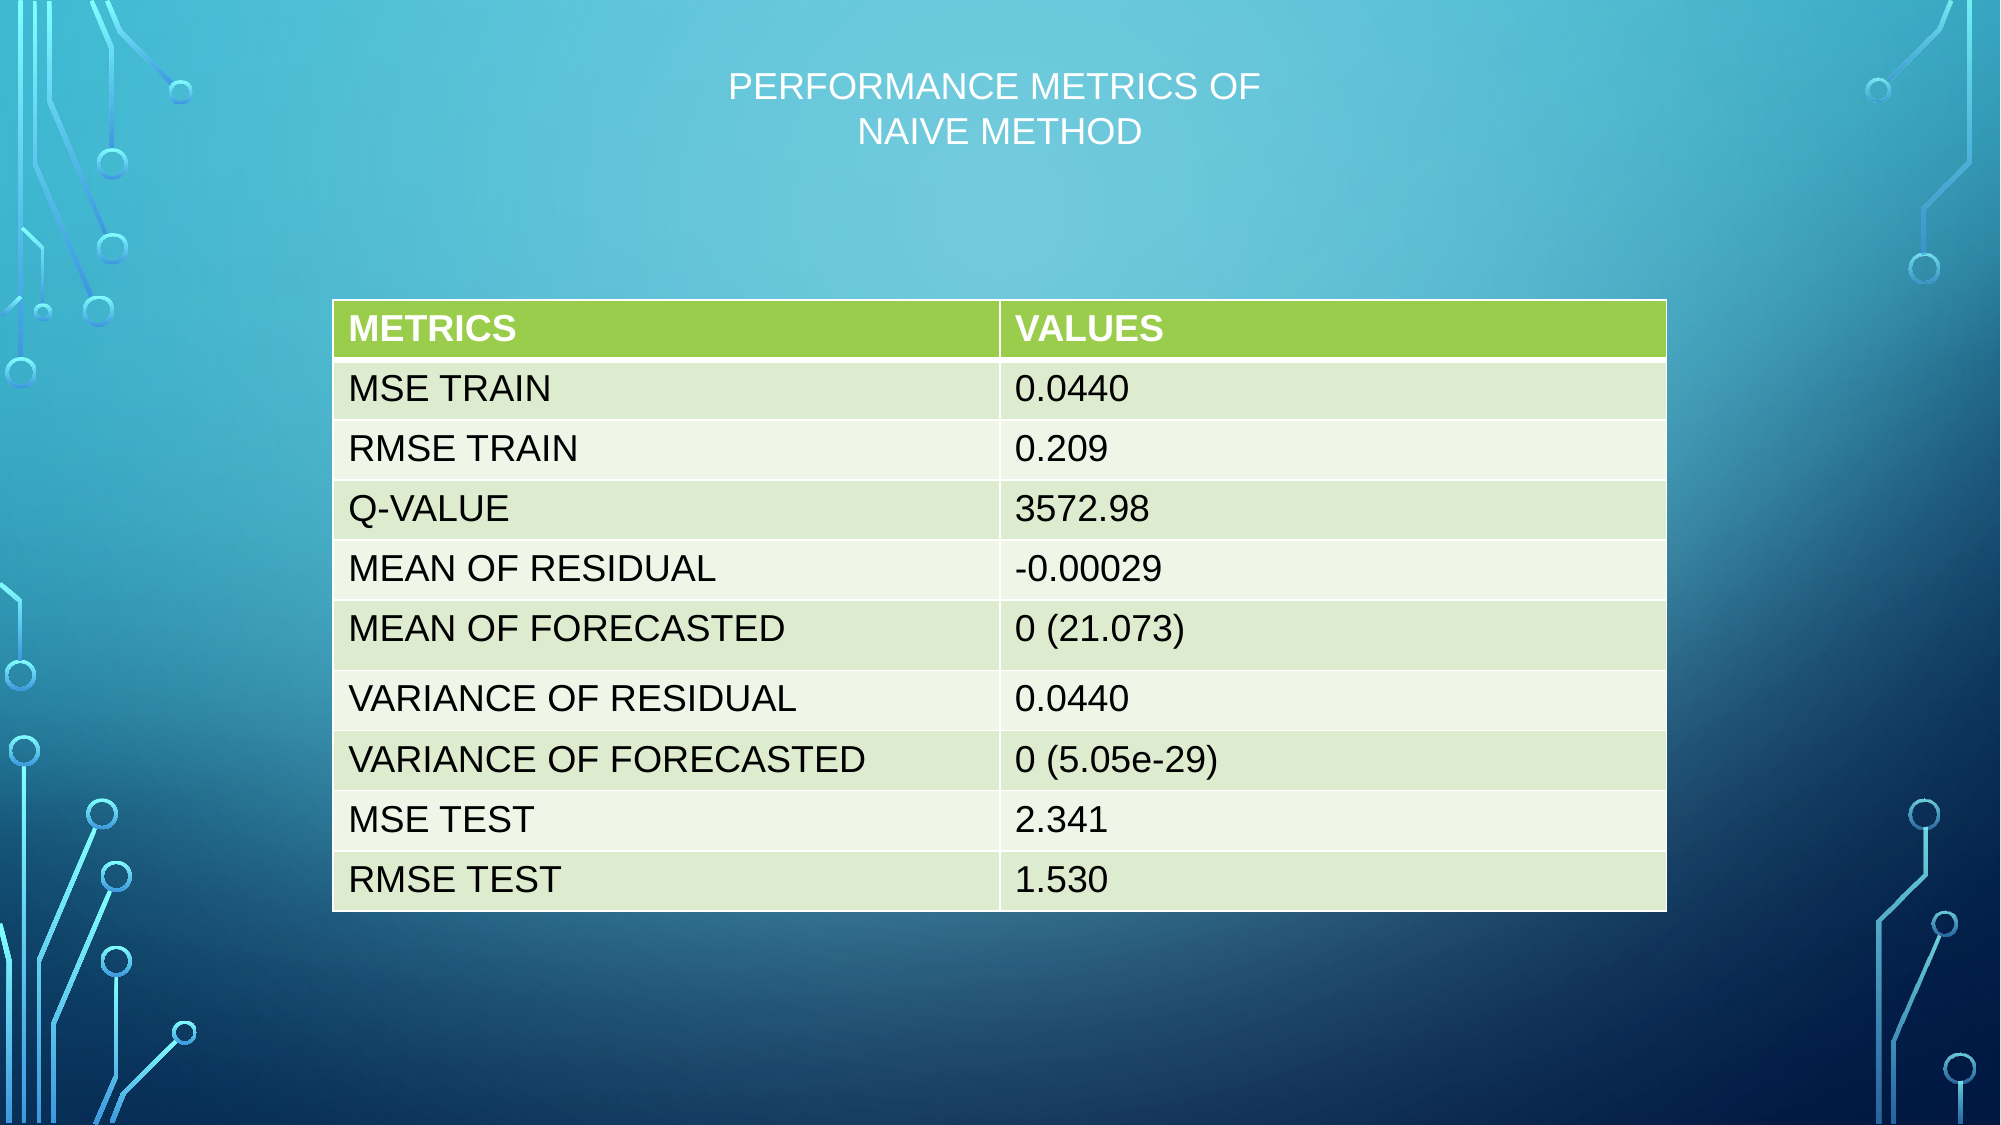

PERFORMANCE METRICS OF
NAIVE METHOD
| METRICS | VALUES |
| --- | --- |
| MSE TRAIN | 0.0440 |
| RMSE TRAIN | 0.209 |
| Q-VALUE | 3572.98 |
| MEAN OF RESIDUAL | -0.00029 |
| MEAN OF FORECASTED | 0 (21.073) |
| VARIANCE OF RESIDUAL | 0.0440 |
| VARIANCE OF FORECASTED | 0 (5.05e-29) |
| MSE TEST | 2.341 |
| RMSE TEST | 1.530 |